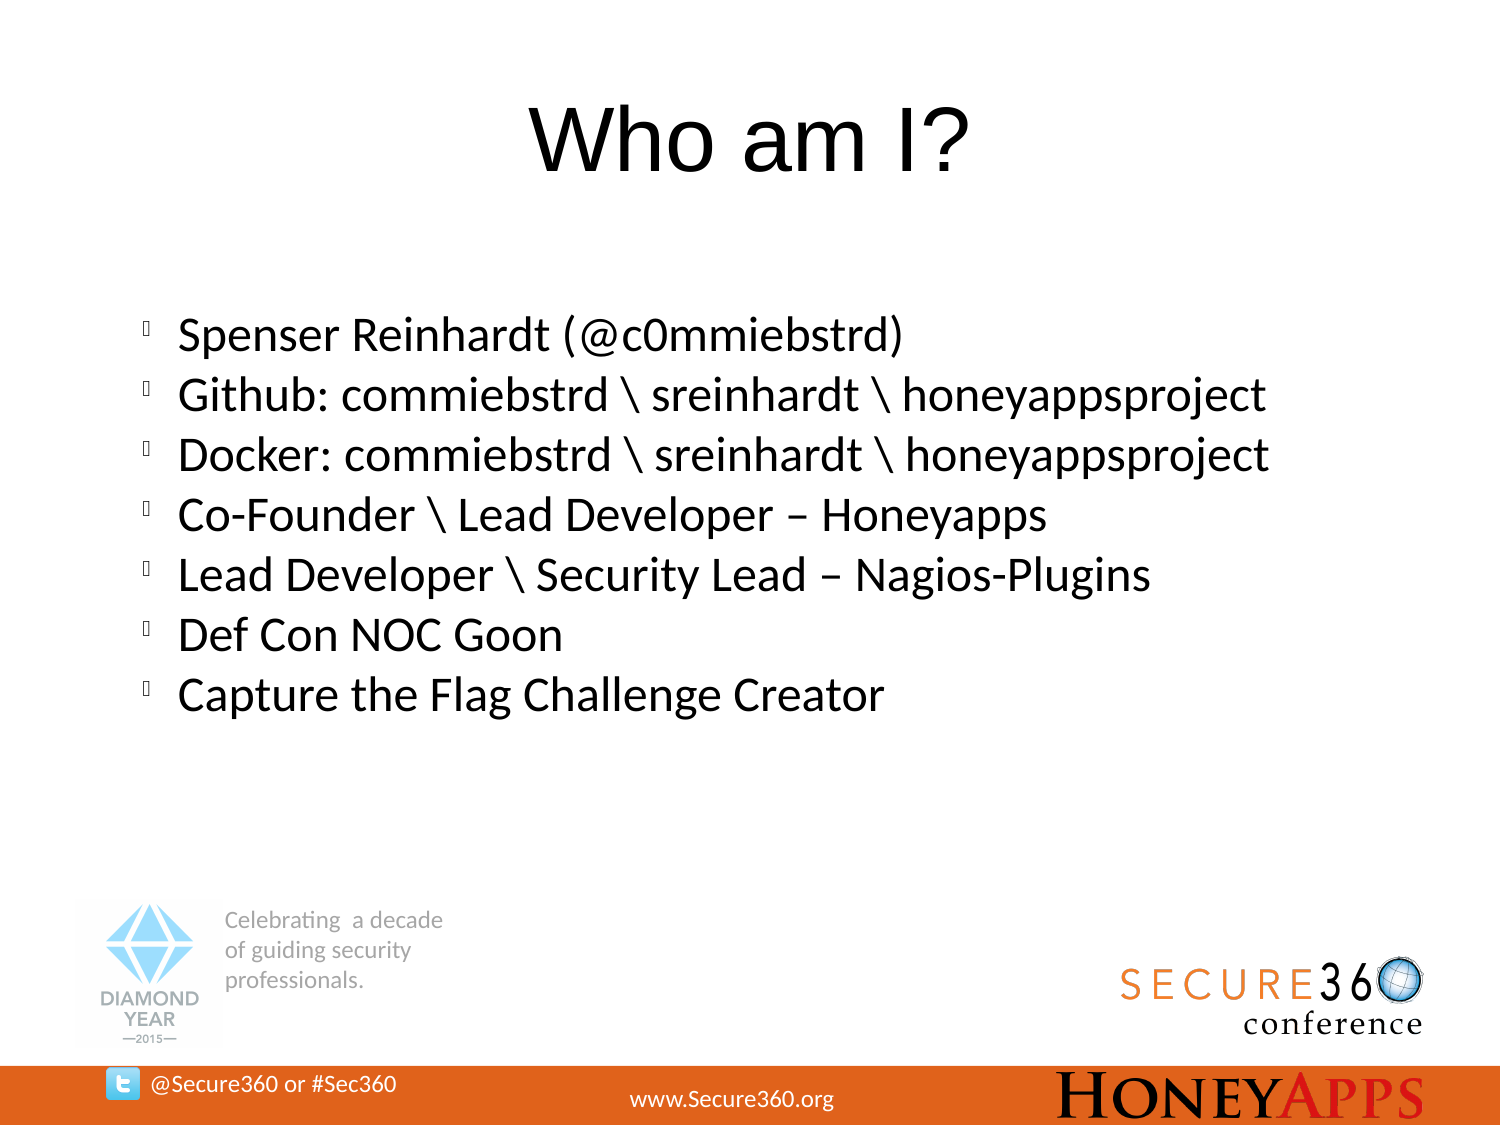

Who am I?
Spenser Reinhardt (@c0mmiebstrd)
Github: commiebstrd \ sreinhardt \ honeyappsproject
Docker: commiebstrd \ sreinhardt \ honeyappsproject
Co-Founder \ Lead Developer – Honeyapps
Lead Developer \ Security Lead – Nagios-Plugins
Def Con NOC Goon
Capture the Flag Challenge Creator